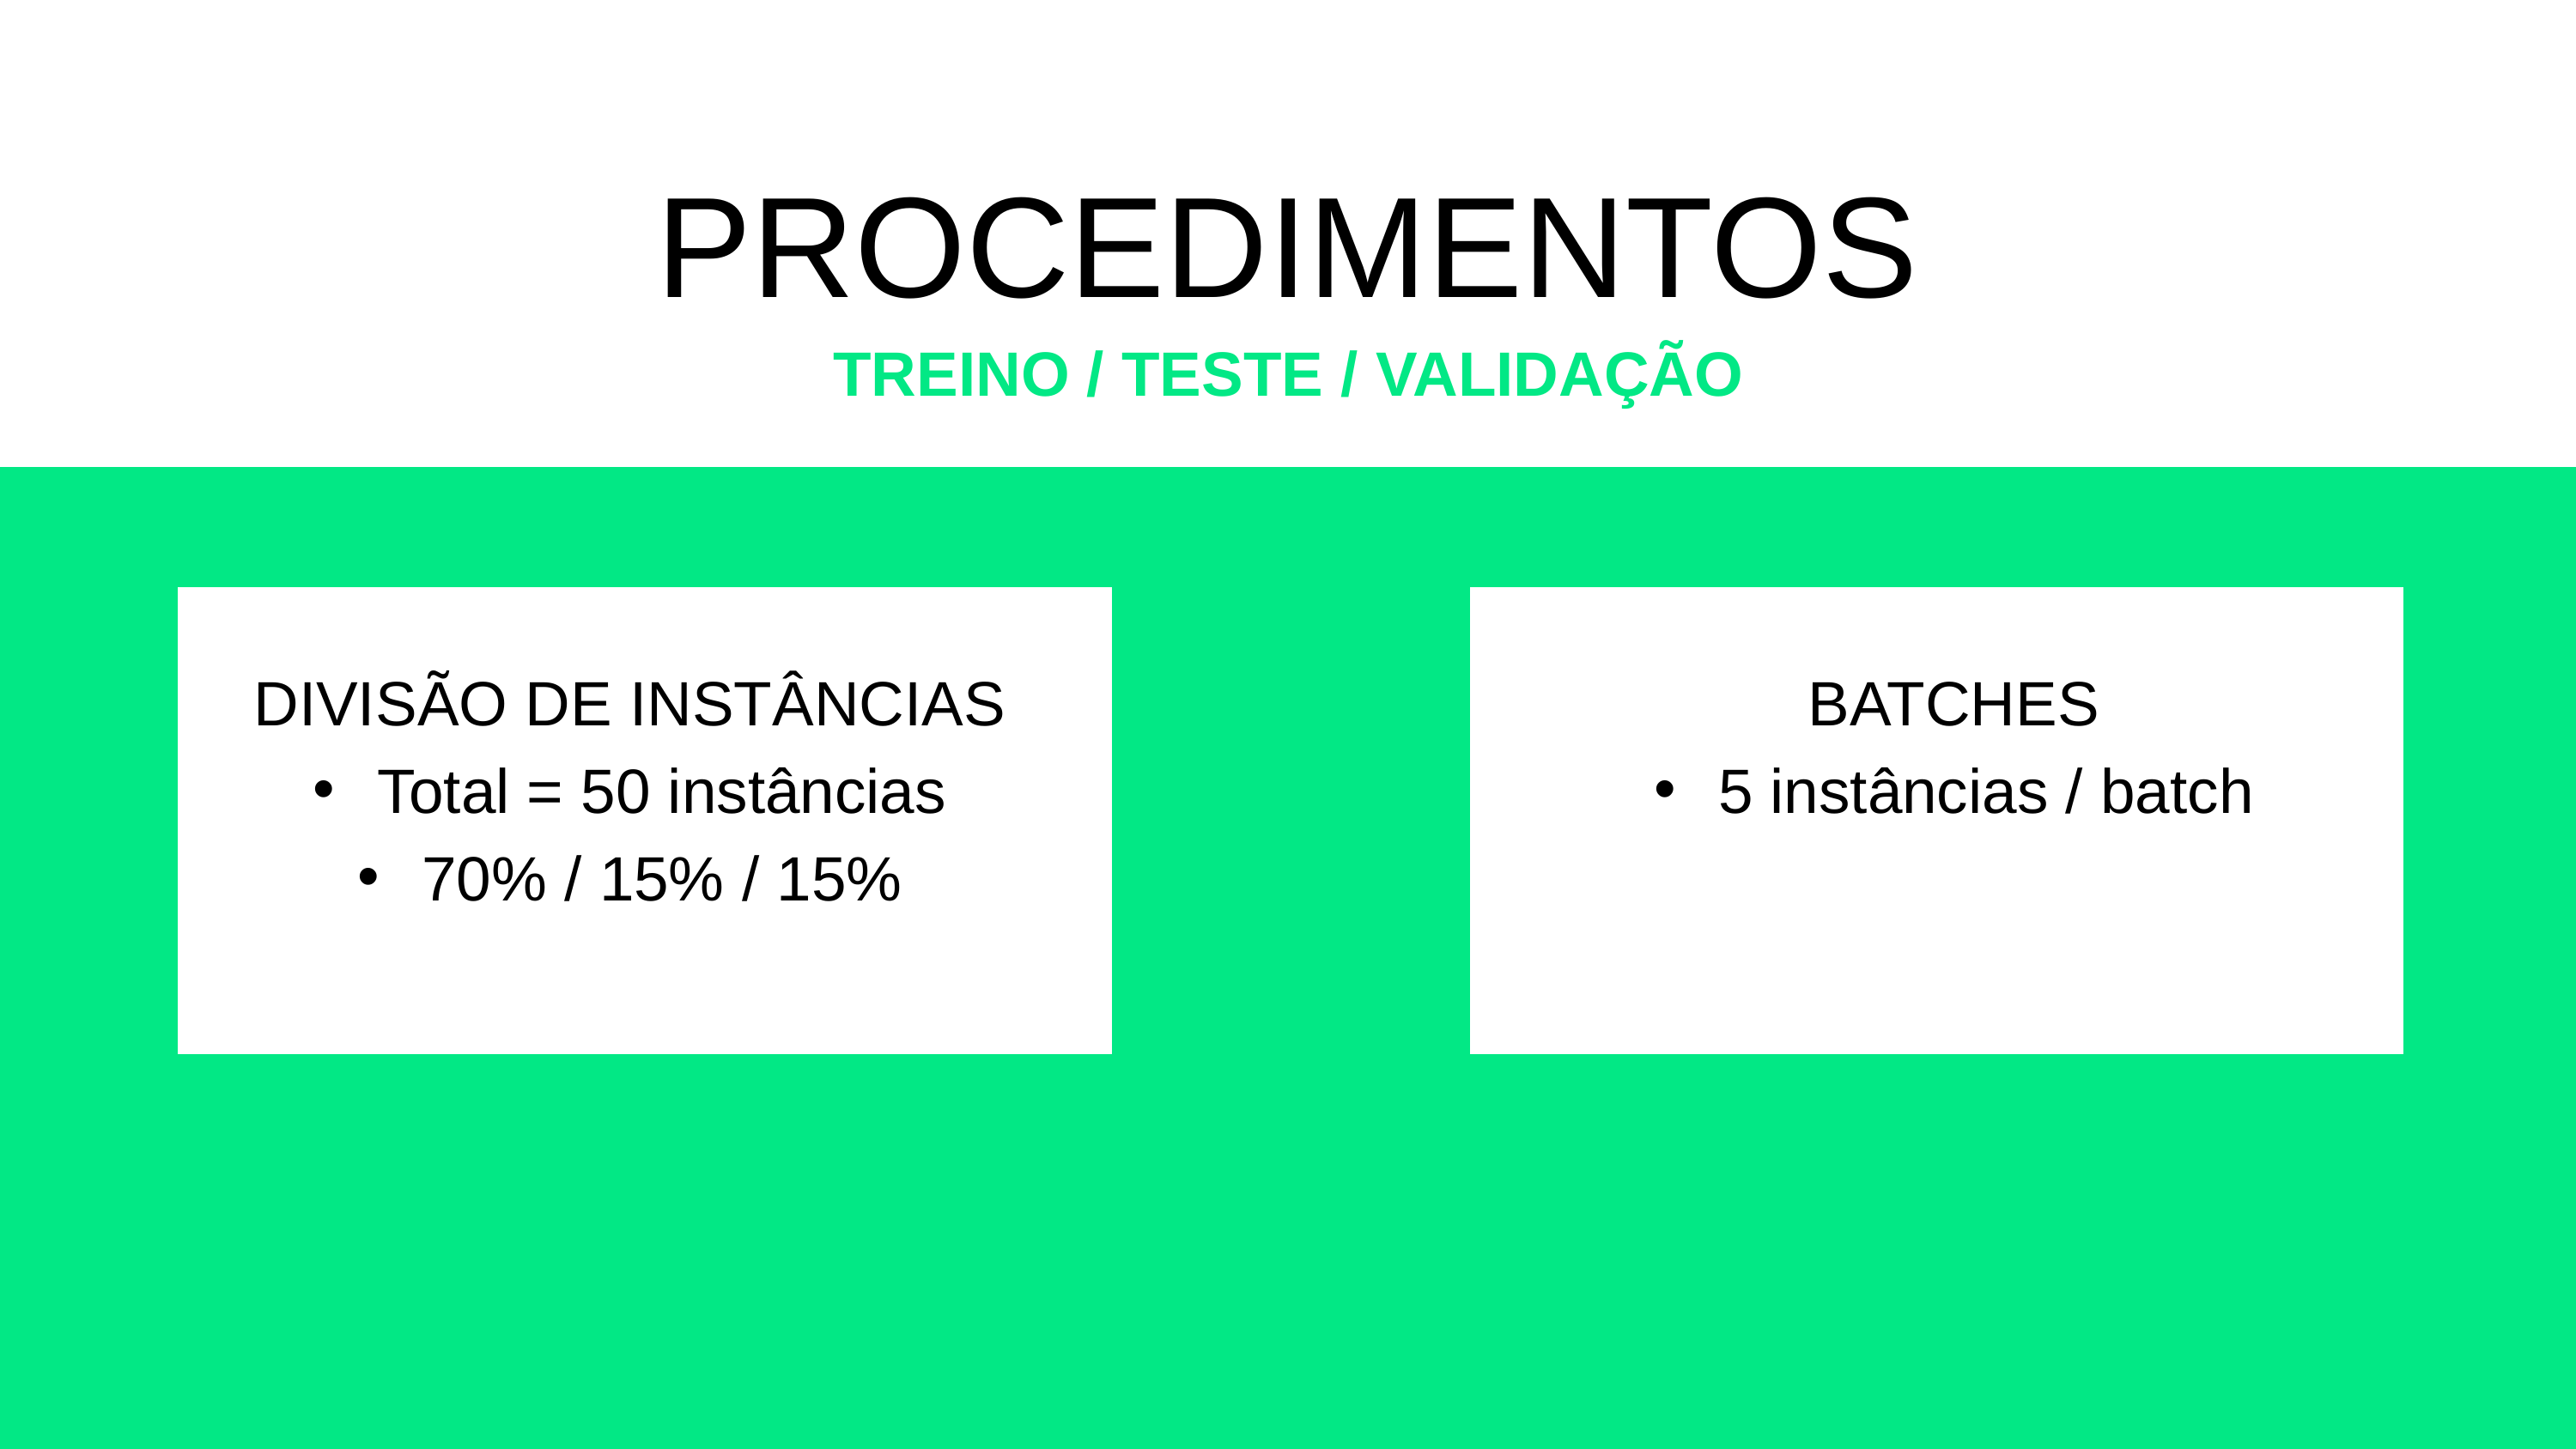

PROCEDIMENTOS
TREINO / TESTE / VALIDAÇÃO

BATCHES
5 instâncias / batch
DIVISÃO DE INSTÂNCIAS
Total = 50 instâncias
70% / 15% / 15%